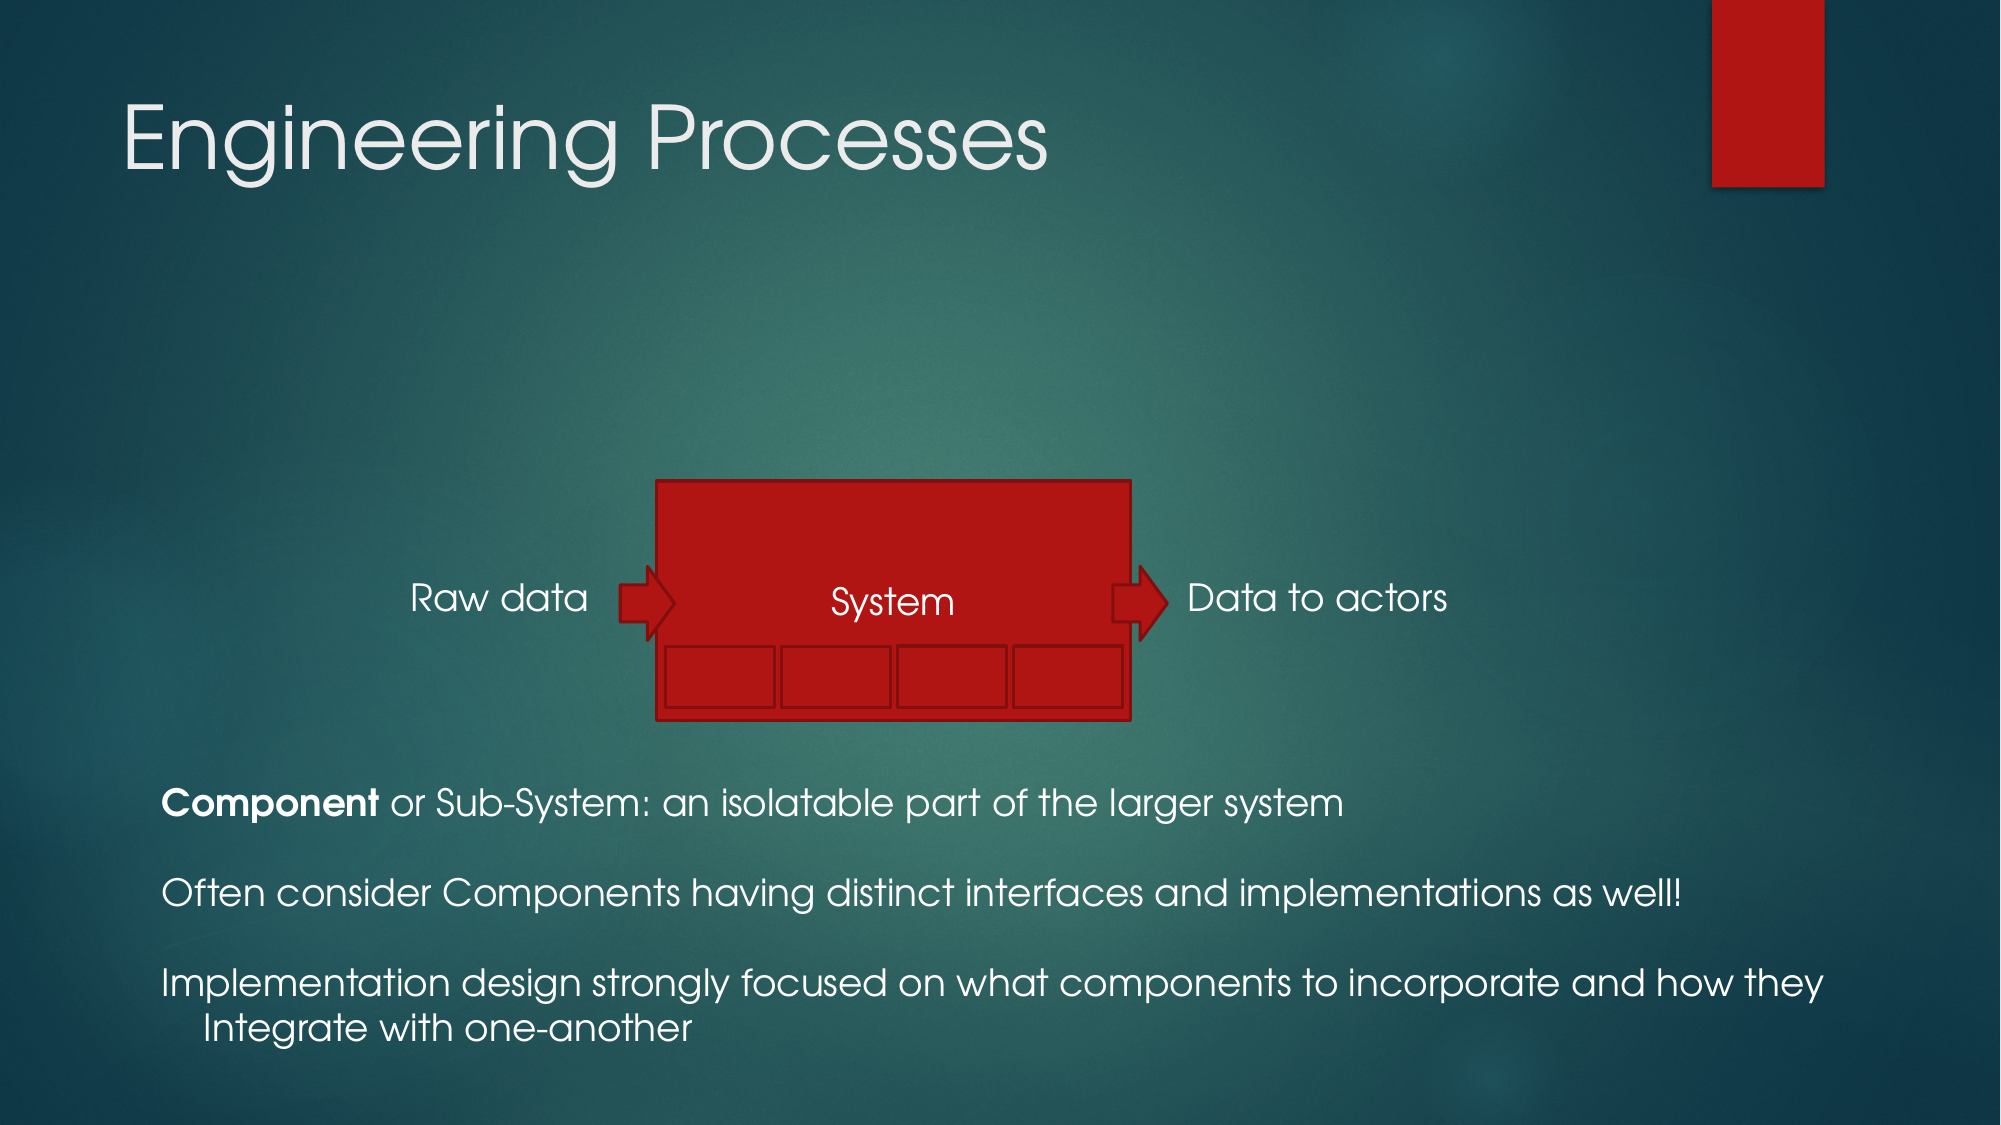

# Engineering Processes
System
Raw data

Data to actors

Component or Sub-System: an isolatable part of the larger system

Often consider Components having distinct interfaces and implementations as well!

Implementation design strongly focused on what components to incorporate and how they
    Integrate with one-another